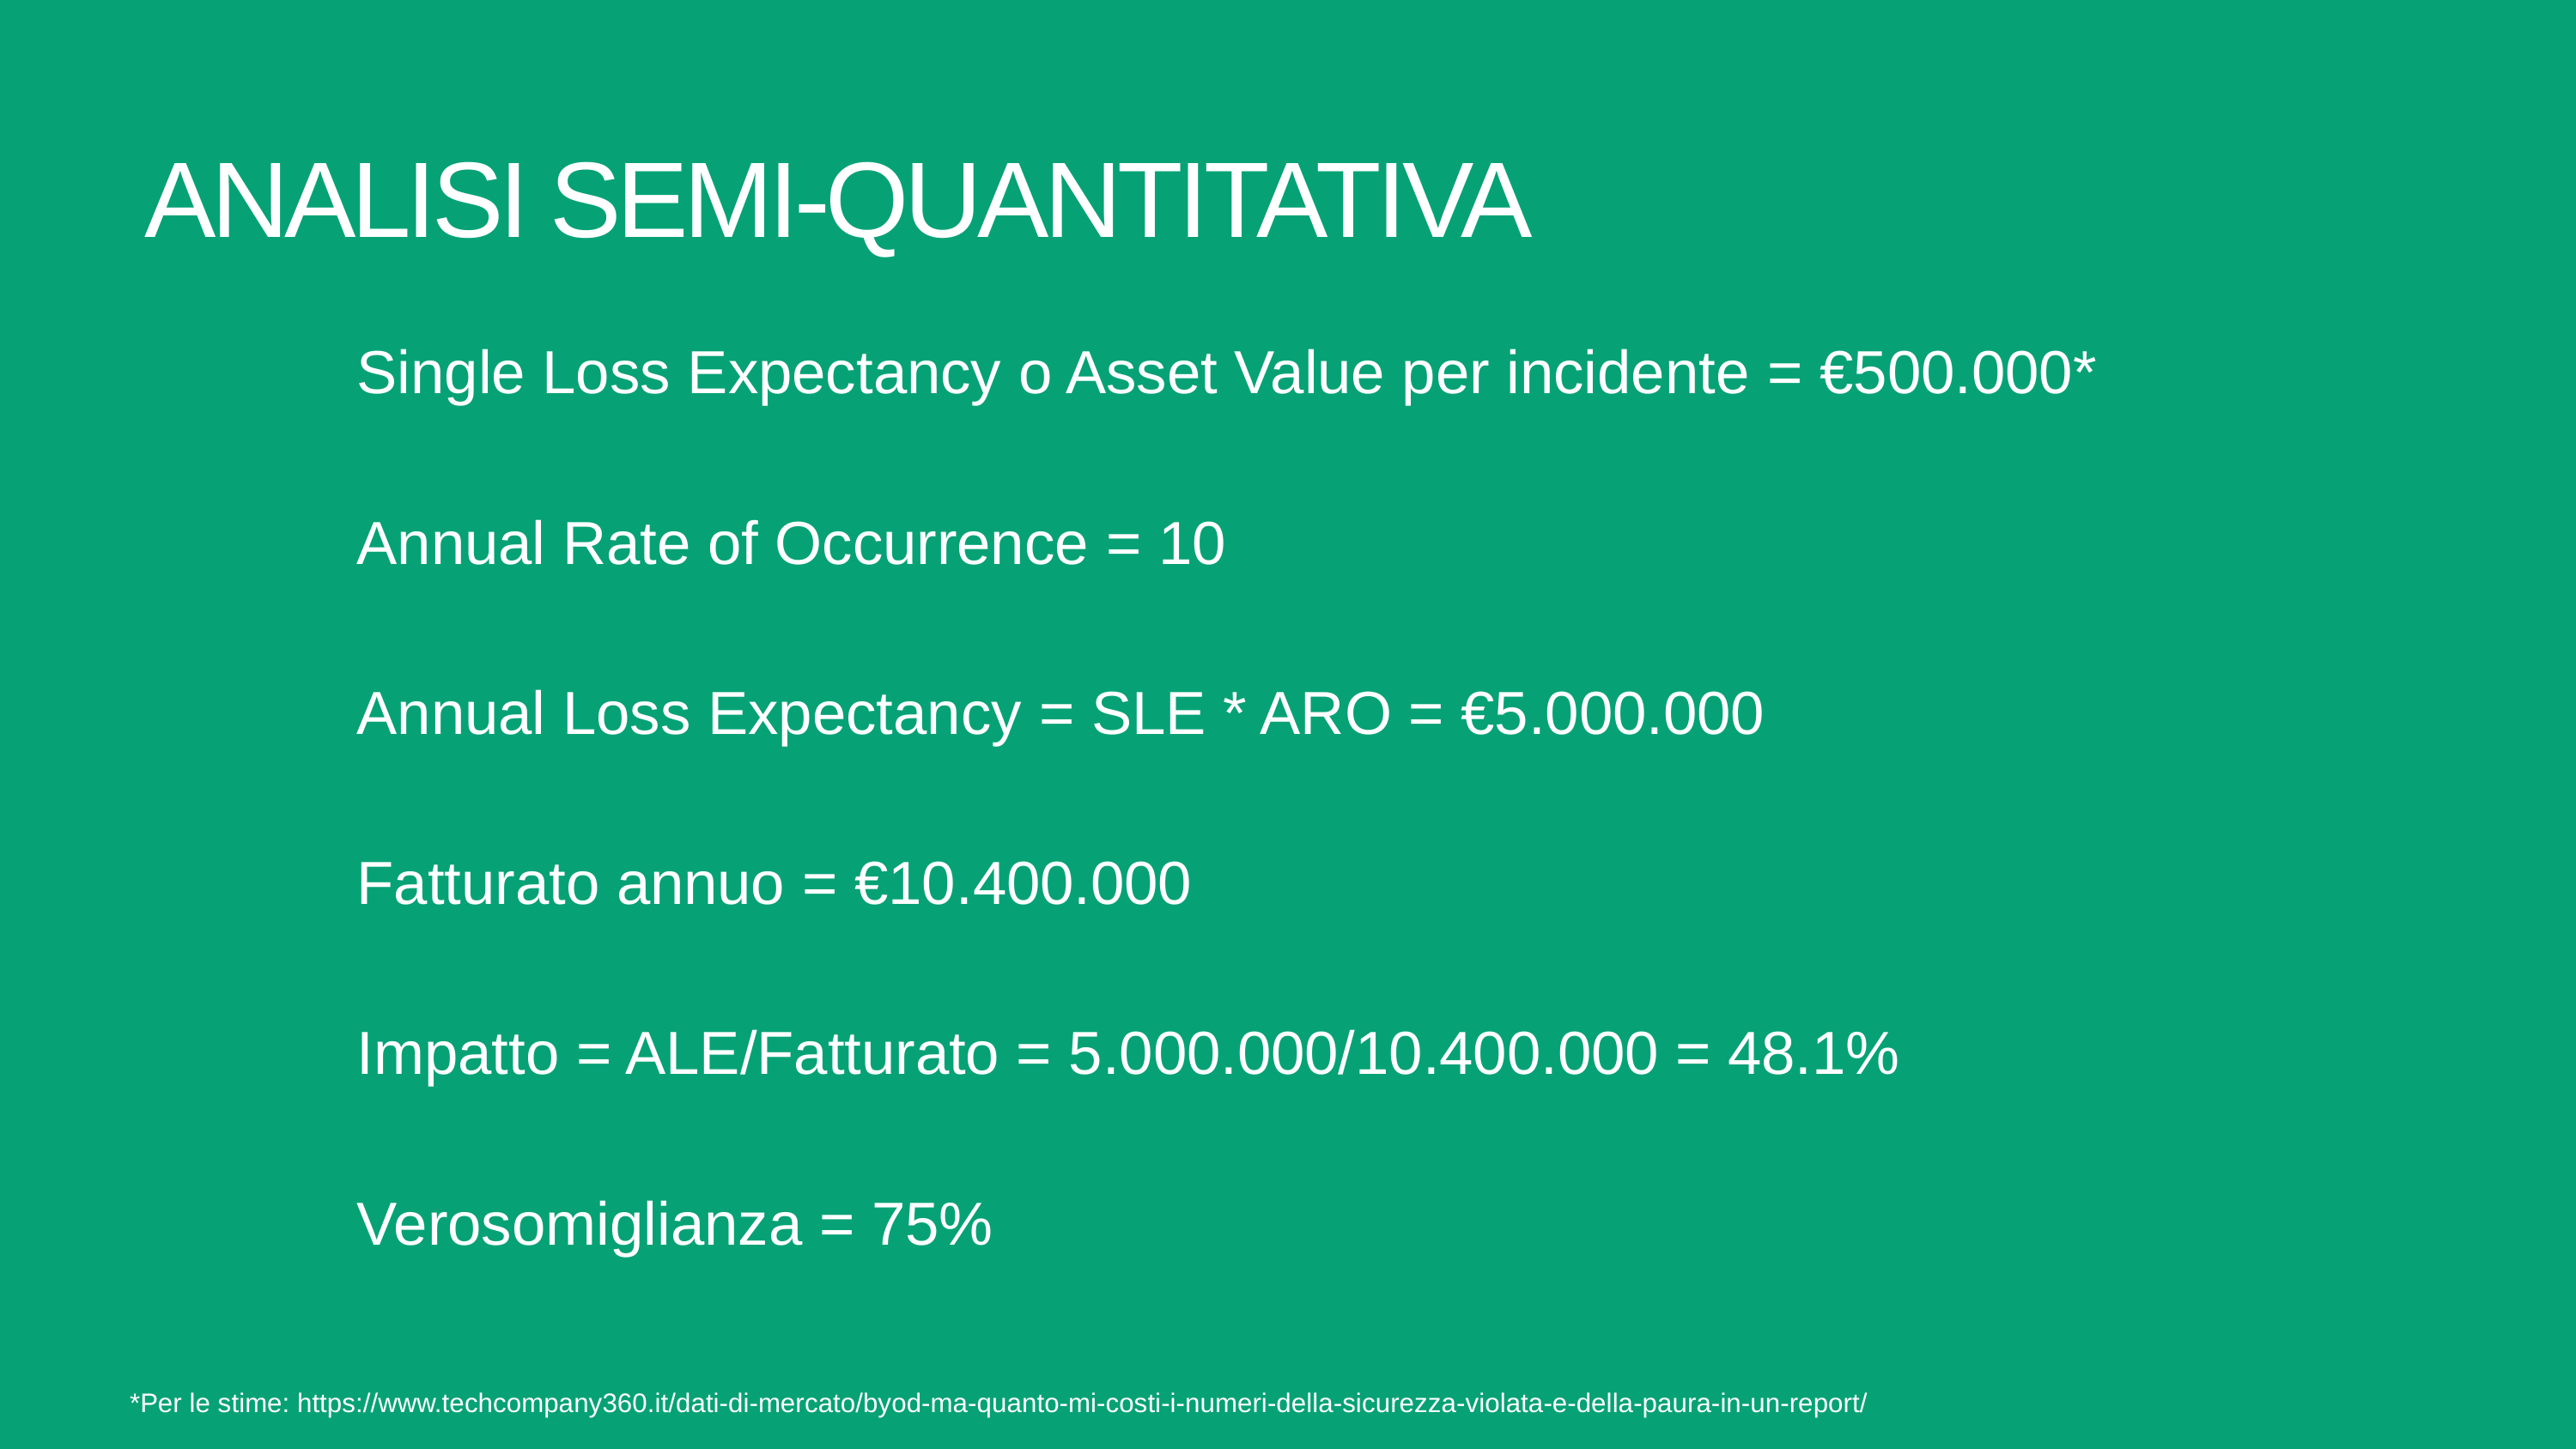

ANALISI SEMI-QUANTITATIVA
Single Loss Expectancy o Asset Value per incidente = €500.000*

Annual Rate of Occurrence = 10

Annual Loss Expectancy = SLE * ARO = €5.000.000

Fatturato annuo = €10.400.000

Impatto = ALE/Fatturato = 5.000.000/10.400.000 = 48.1%

Verosomiglianza = 75%
*Per le stime: https://www.techcompany360.it/dati-di-mercato/byod-ma-quanto-mi-costi-i-numeri-della-sicurezza-violata-e-della-paura-in-un-report/